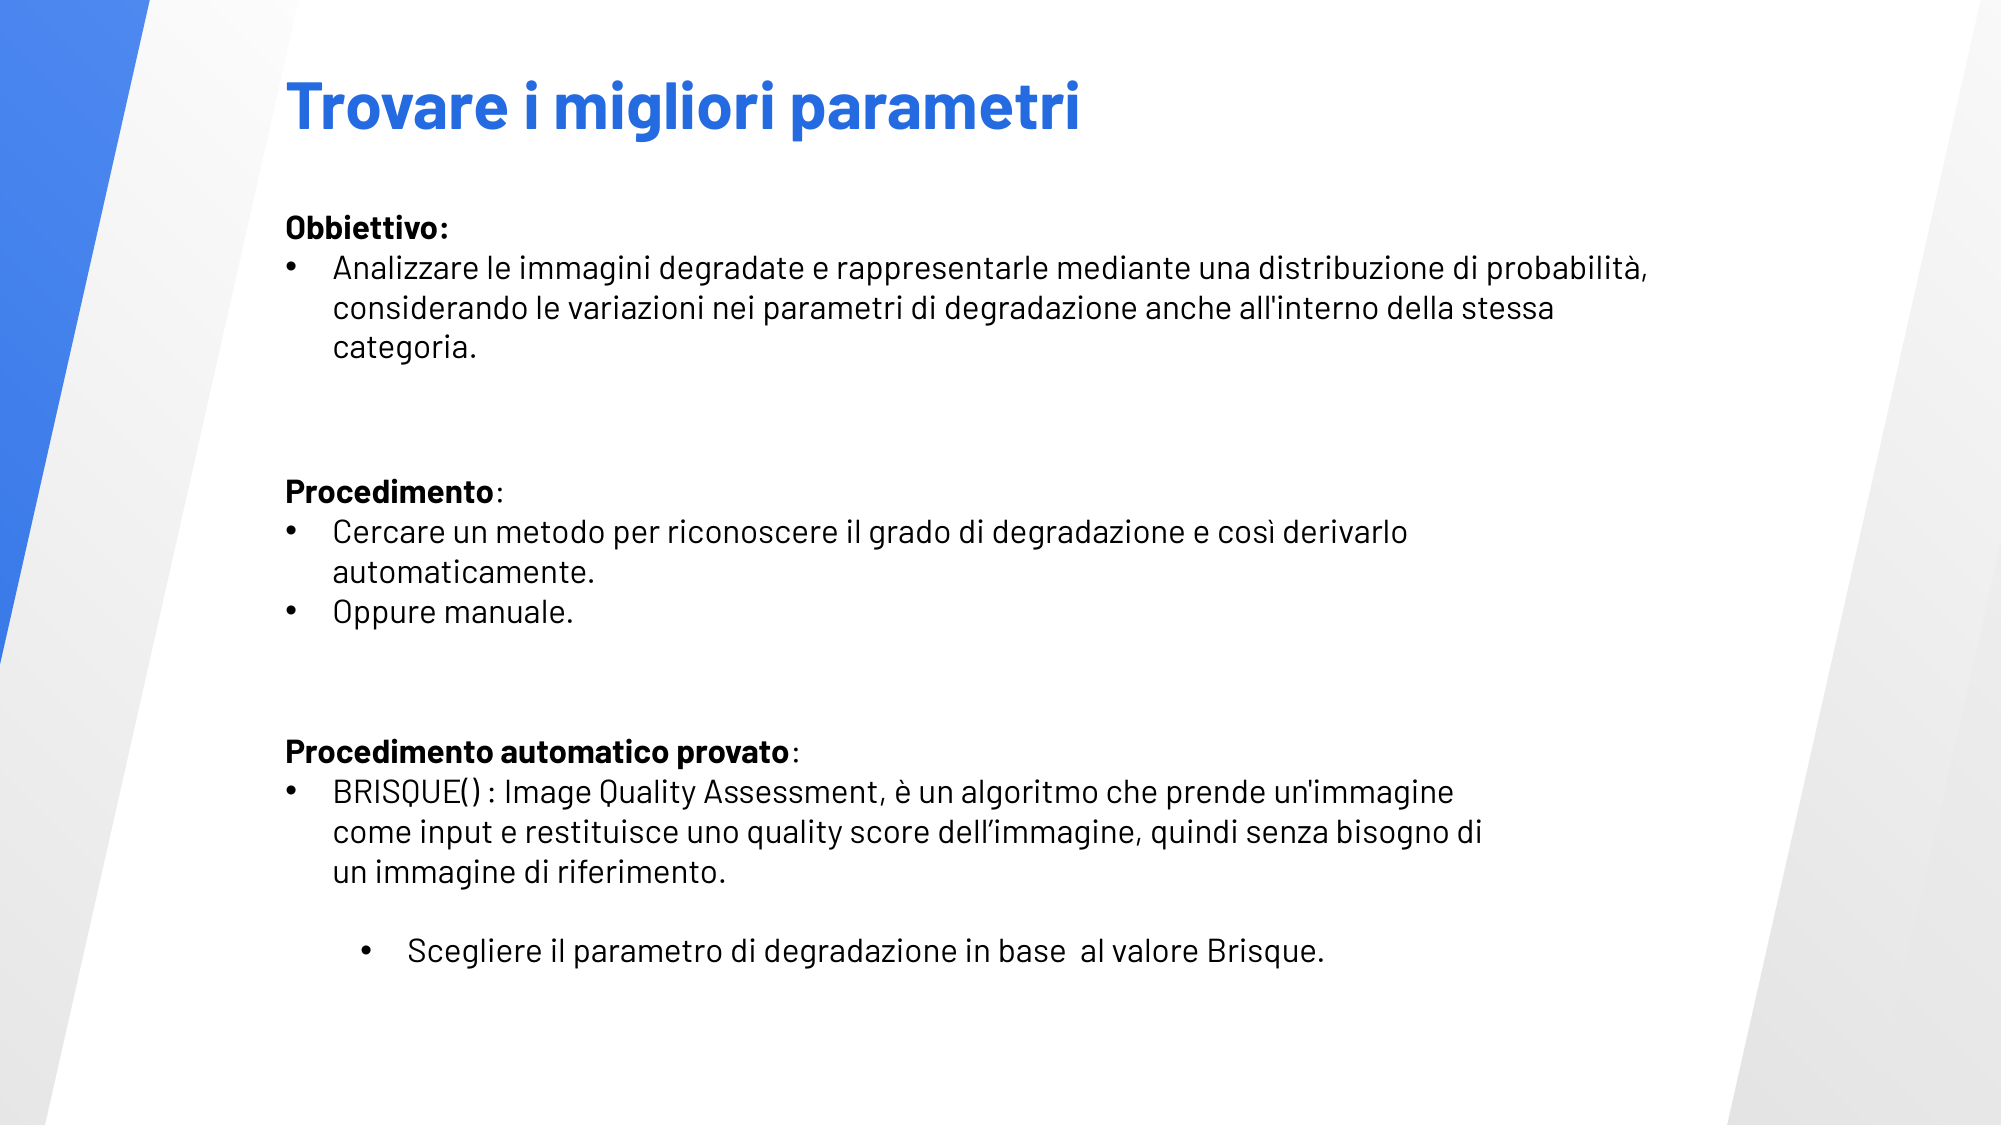

Trovare i migliori parametri
Obbiettivo:
Analizzare le immagini degradate e rappresentarle mediante una distribuzione di probabilità, considerando le variazioni nei parametri di degradazione anche all'interno della stessa categoria.
Procedimento:
Cercare un metodo per riconoscere il grado di degradazione e così derivarlo automaticamente.
Oppure manuale.

Procedimento automatico provato:
BRISQUE() : Image Quality Assessment, è un algoritmo che prende un'immagine come input e restituisce uno quality score dell’immagine, quindi senza bisogno di un immagine di riferimento.

Scegliere il parametro di degradazione in base  al valore Brisque.